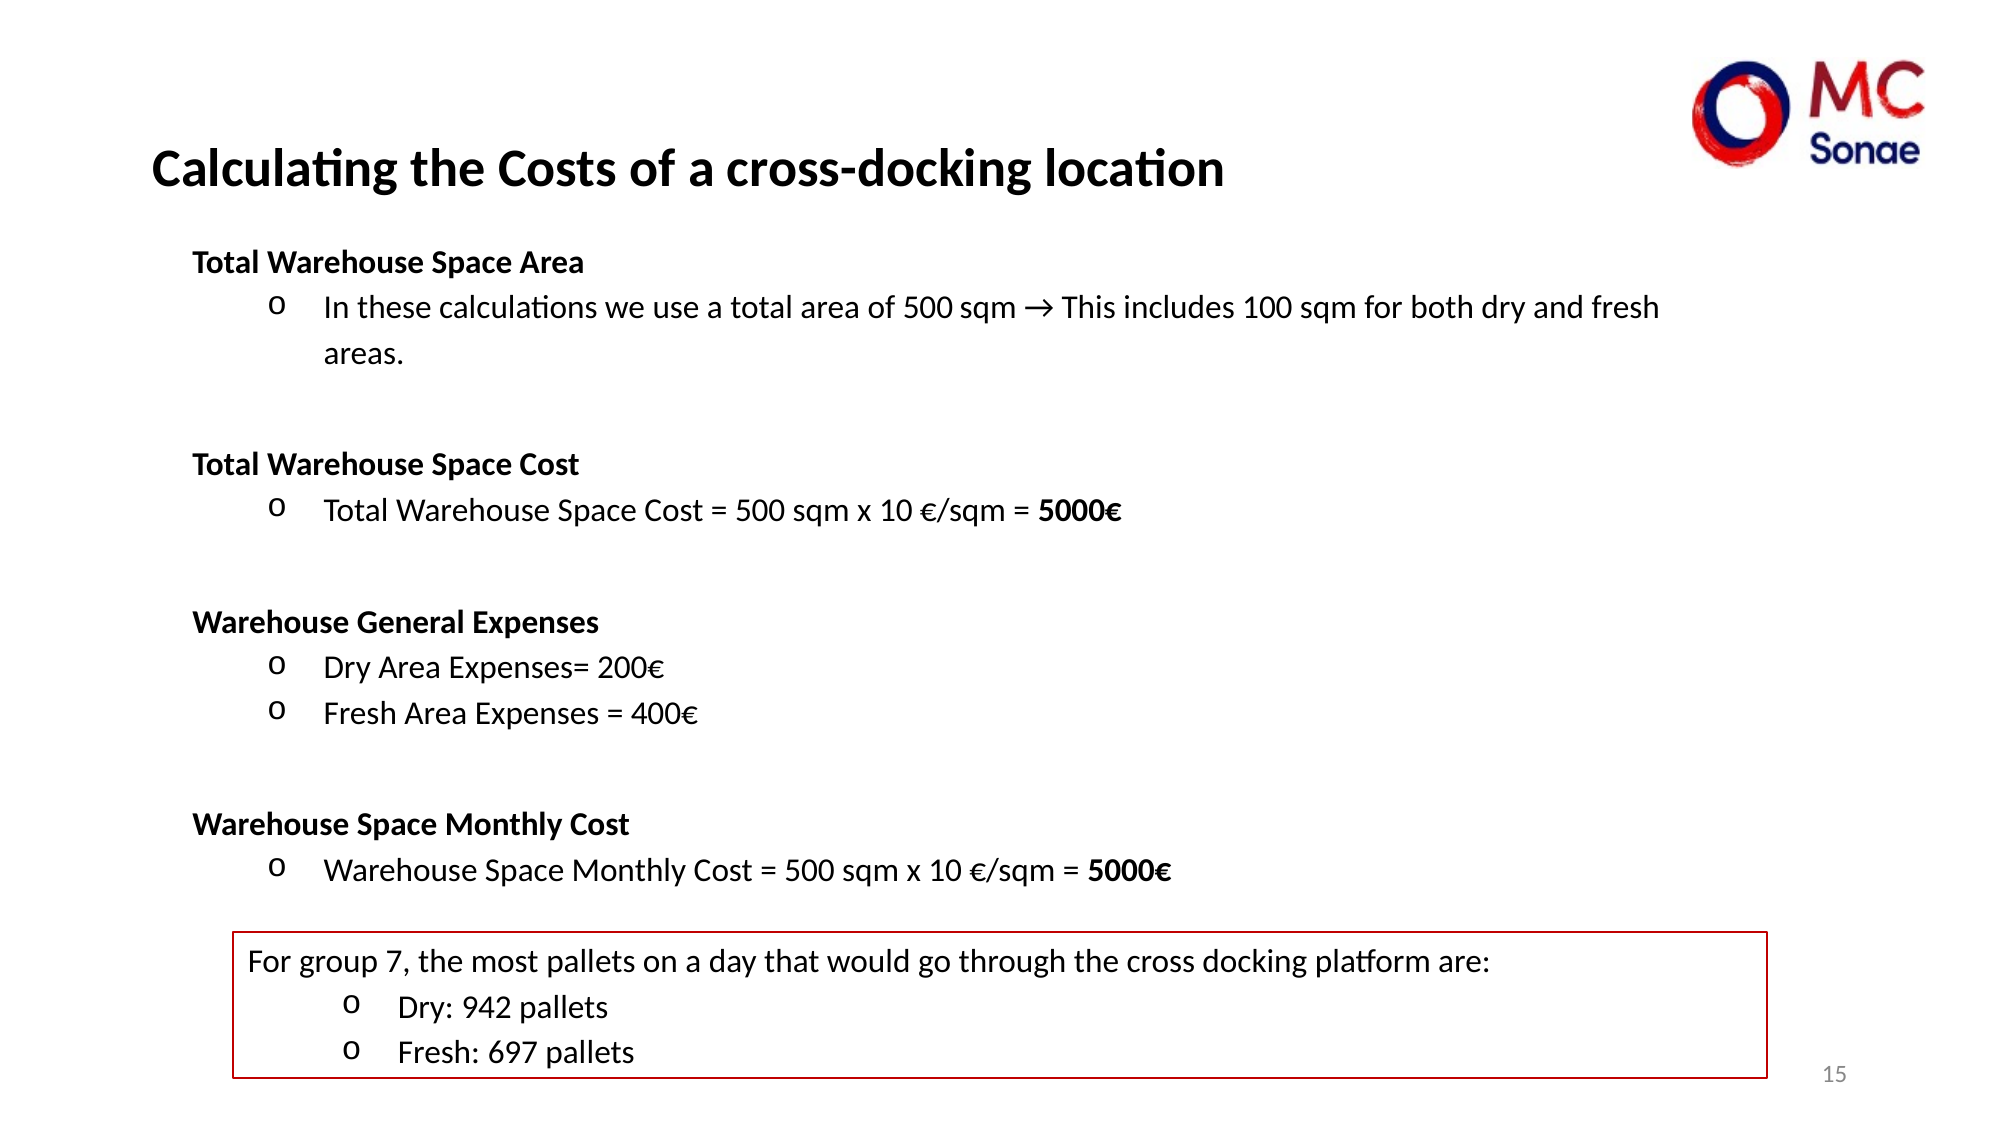

Calculating the Costs of a cross-docking location
Total Warehouse Space Area
In these calculations we use a total area of 500 sqm → This includes 100 sqm for both dry and fresh areas.

Total Warehouse Space Cost
Total Warehouse Space Cost = 500 sqm x 10 €/sqm = 5000€

Warehouse General Expenses
Dry Area Expenses= 200€
Fresh Area Expenses = 400€

Warehouse Space Monthly Cost
Warehouse Space Monthly Cost = 500 sqm x 10 €/sqm = 5000€
For group 7, the most pallets on a day that would go through the cross docking platform are:
Dry: 942 pallets
Fresh: 697 pallets
15